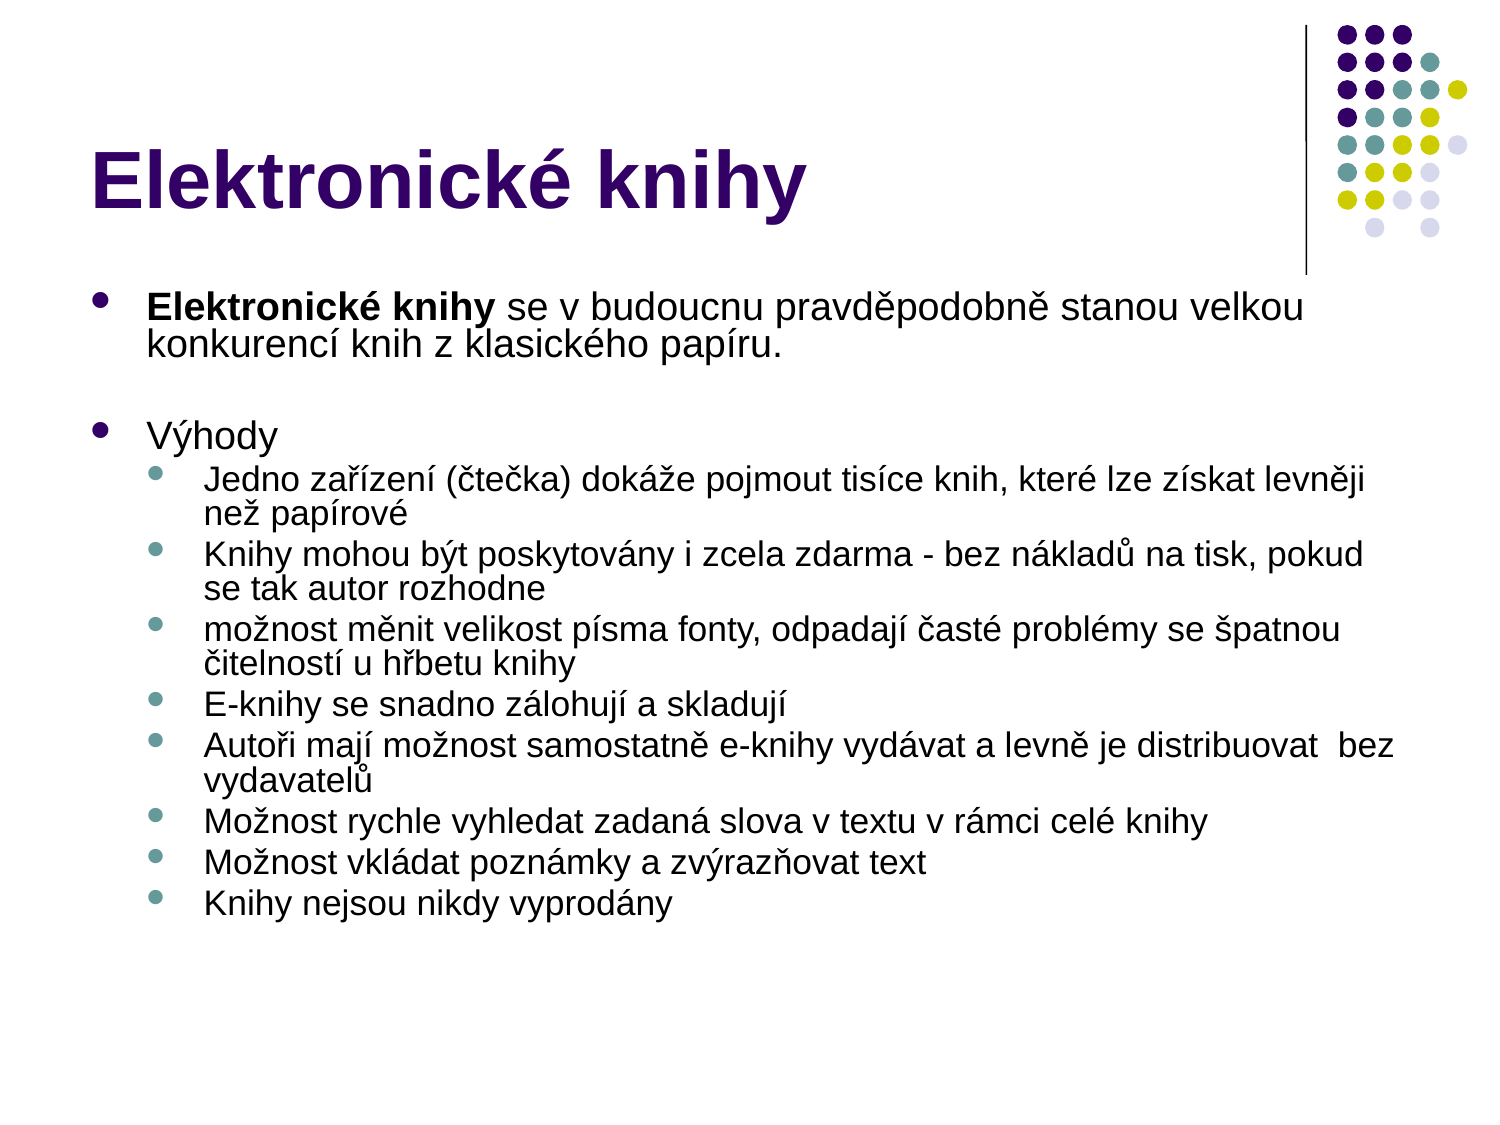

# Elektronické knihy
Elektronické knihy se v budoucnu pravděpodobně stanou velkou konkurencí knih z klasického papíru.

Výhody
Jedno zařízení (čtečka) dokáže pojmout tisíce knih, které lze získat levněji než papírové
Knihy mohou být poskytovány i zcela zdarma - bez nákladů na tisk, pokud se tak autor rozhodne
možnost měnit velikost písma fonty, odpadají časté problémy se špatnou čitelností u hřbetu knihy
E-knihy se snadno zálohují a skladují
Autoři mají možnost samostatně e-knihy vydávat a levně je distribuovat  bez vydavatelů
Možnost rychle vyhledat zadaná slova v textu v rámci celé knihy
Možnost vkládat poznámky a zvýrazňovat text
Knihy nejsou nikdy vyprodány